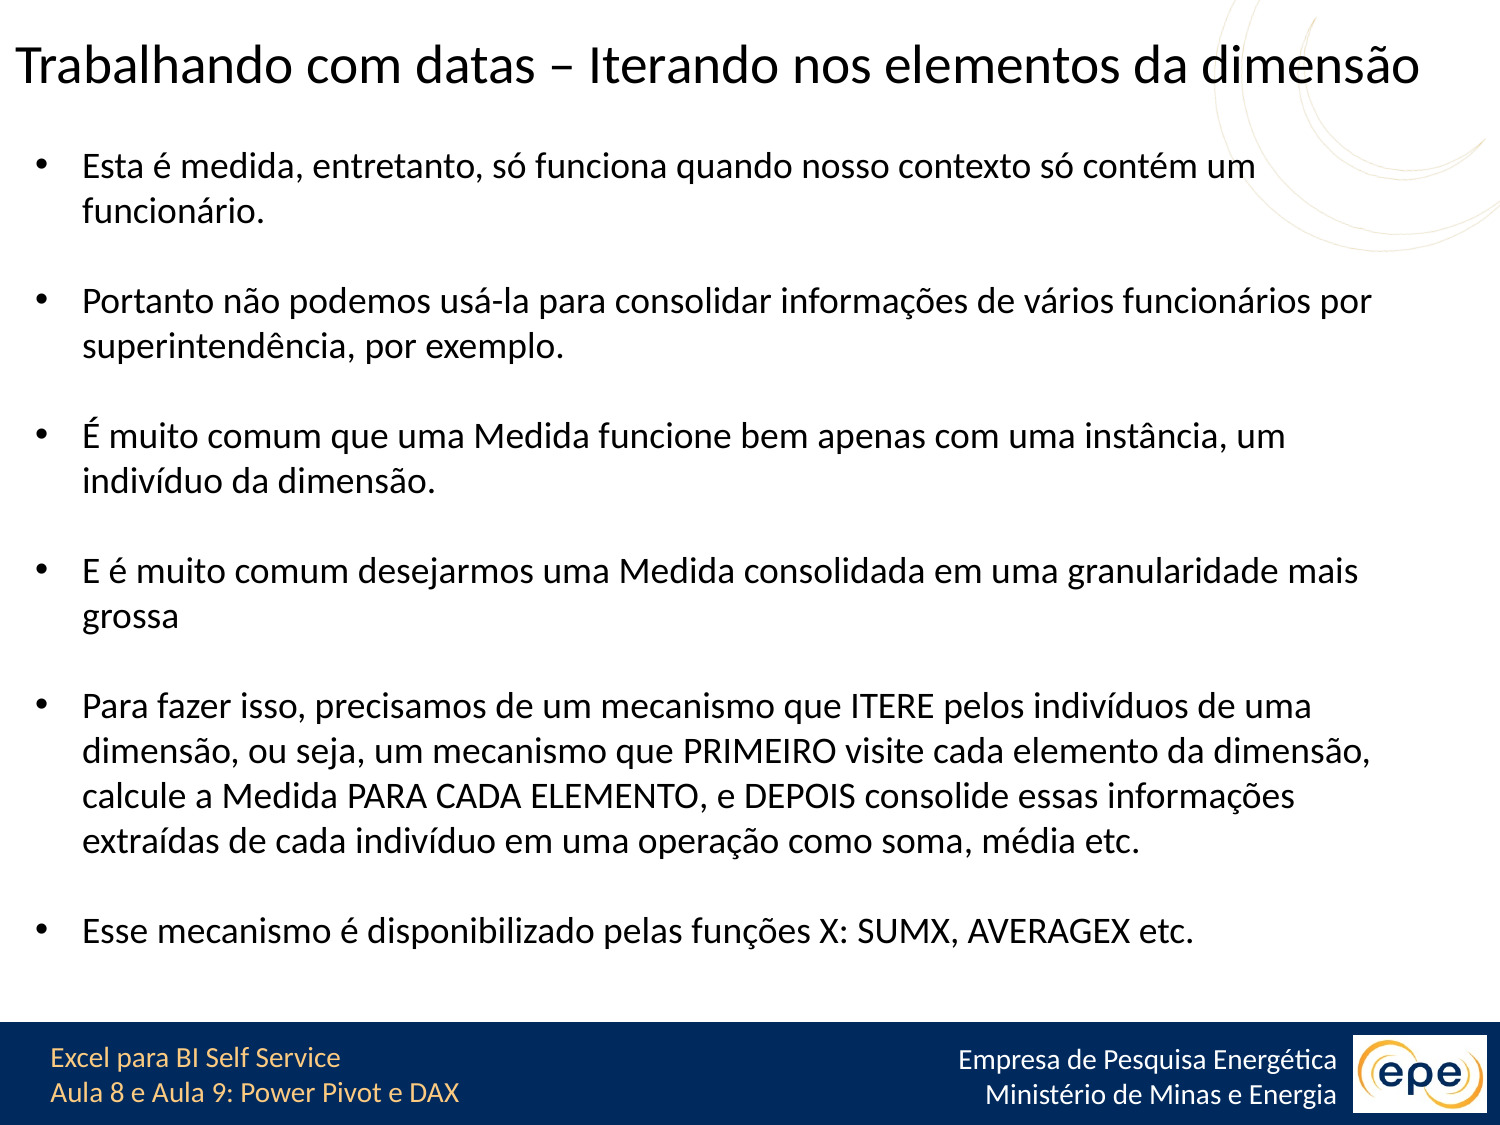

# Trabalhando com datas – Iterando nos elementos da dimensão

Esta é medida, entretanto, só funciona quando nosso contexto só contém um funcionário.

Portanto não podemos usá-la para consolidar informações de vários funcionários por superintendência, por exemplo.

É muito comum que uma Medida funcione bem apenas com uma instância, um indivíduo da dimensão.

E é muito comum desejarmos uma Medida consolidada em uma granularidade mais grossa

Para fazer isso, precisamos de um mecanismo que ITERE pelos indivíduos de uma dimensão, ou seja, um mecanismo que PRIMEIRO visite cada elemento da dimensão, calcule a Medida PARA CADA ELEMENTO, e DEPOIS consolide essas informações extraídas de cada indivíduo em uma operação como soma, média etc.

Esse mecanismo é disponibilizado pelas funções X: SUMX, AVERAGEX etc.